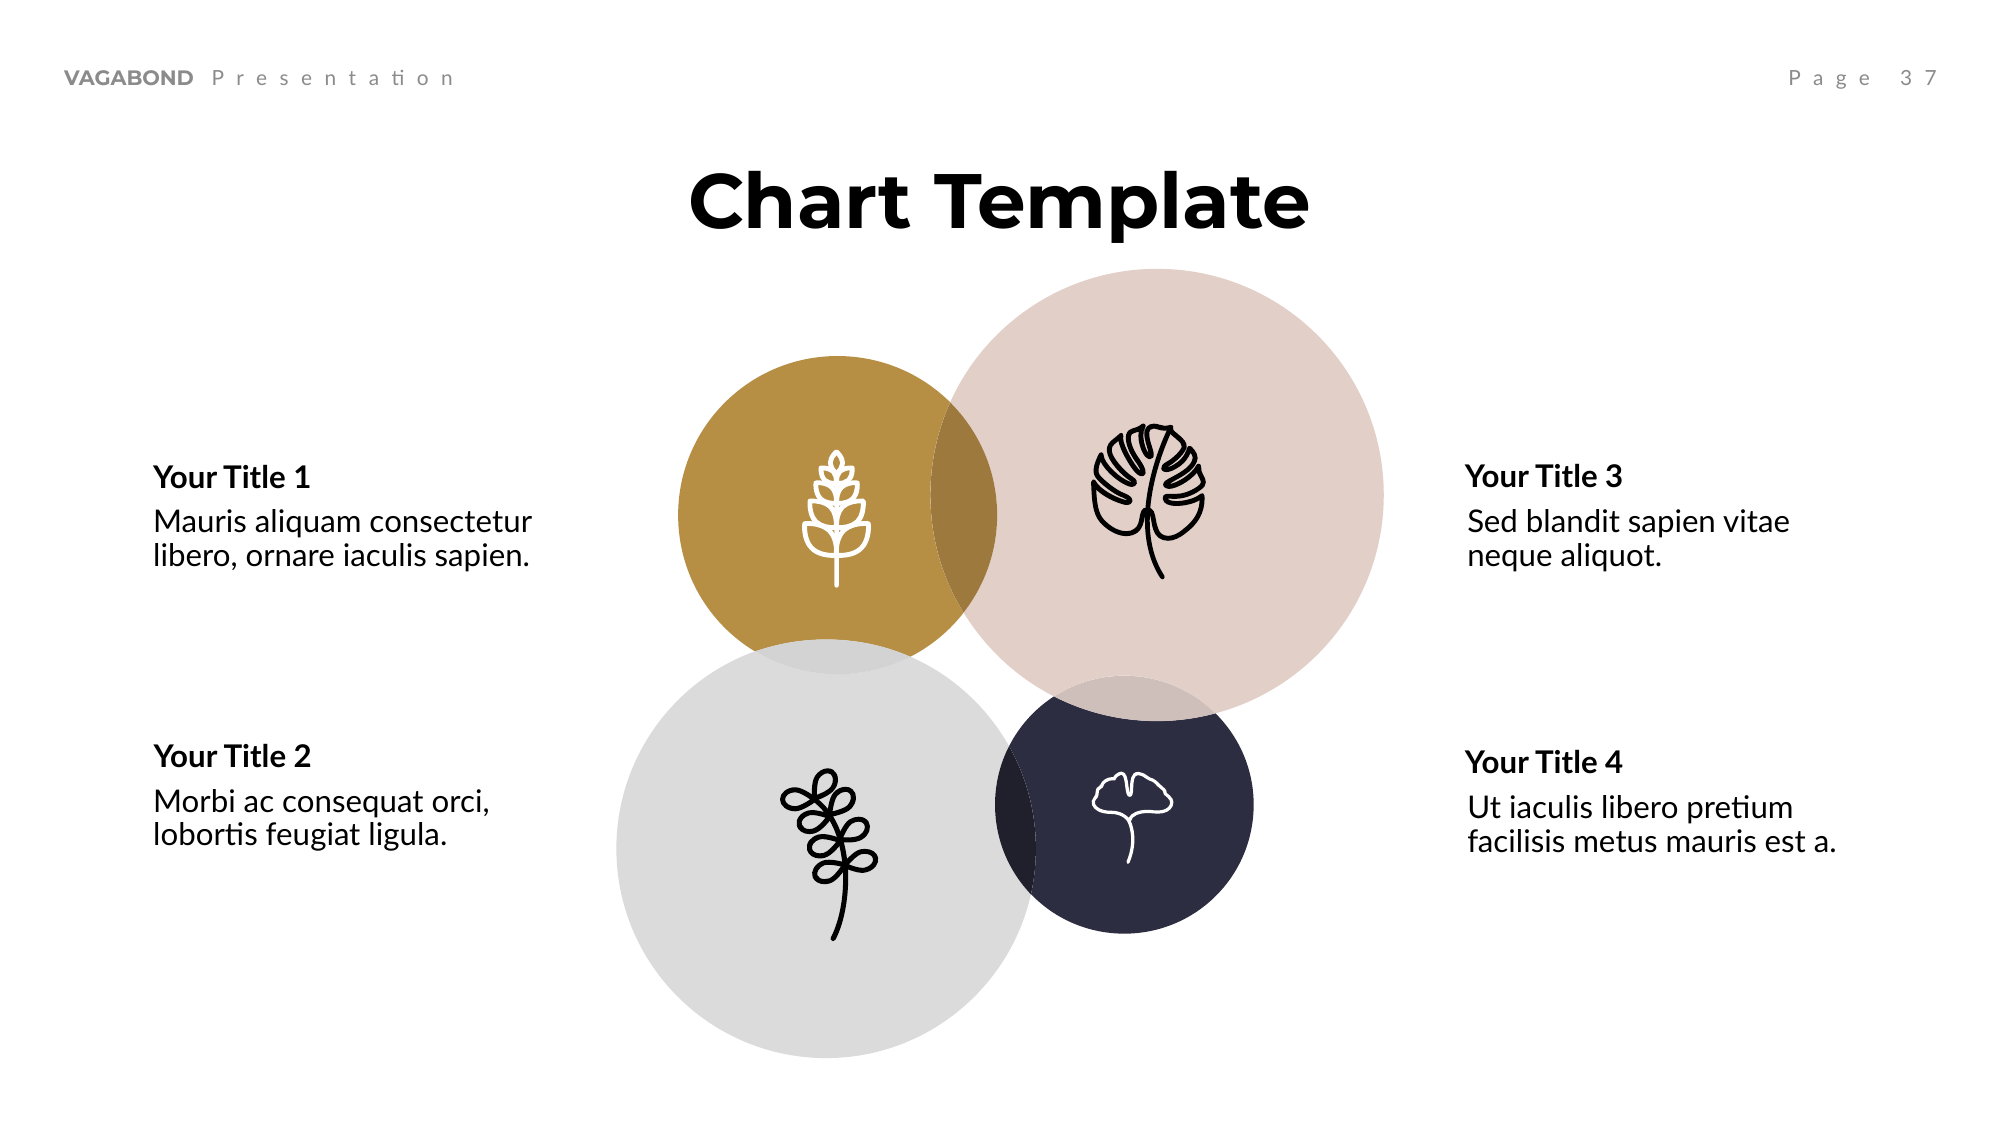

Chart Template

Your Title 3
Your Title 1
Sed blandit sapien vitae neque aliquot.
Mauris aliquam consectetur libero, ornare iaculis sapien.
Your Title 2
Your Title 4

Morbi ac consequat orci, lobortis feugiat ligula.
Ut iaculis libero pretium facilisis metus mauris est a.